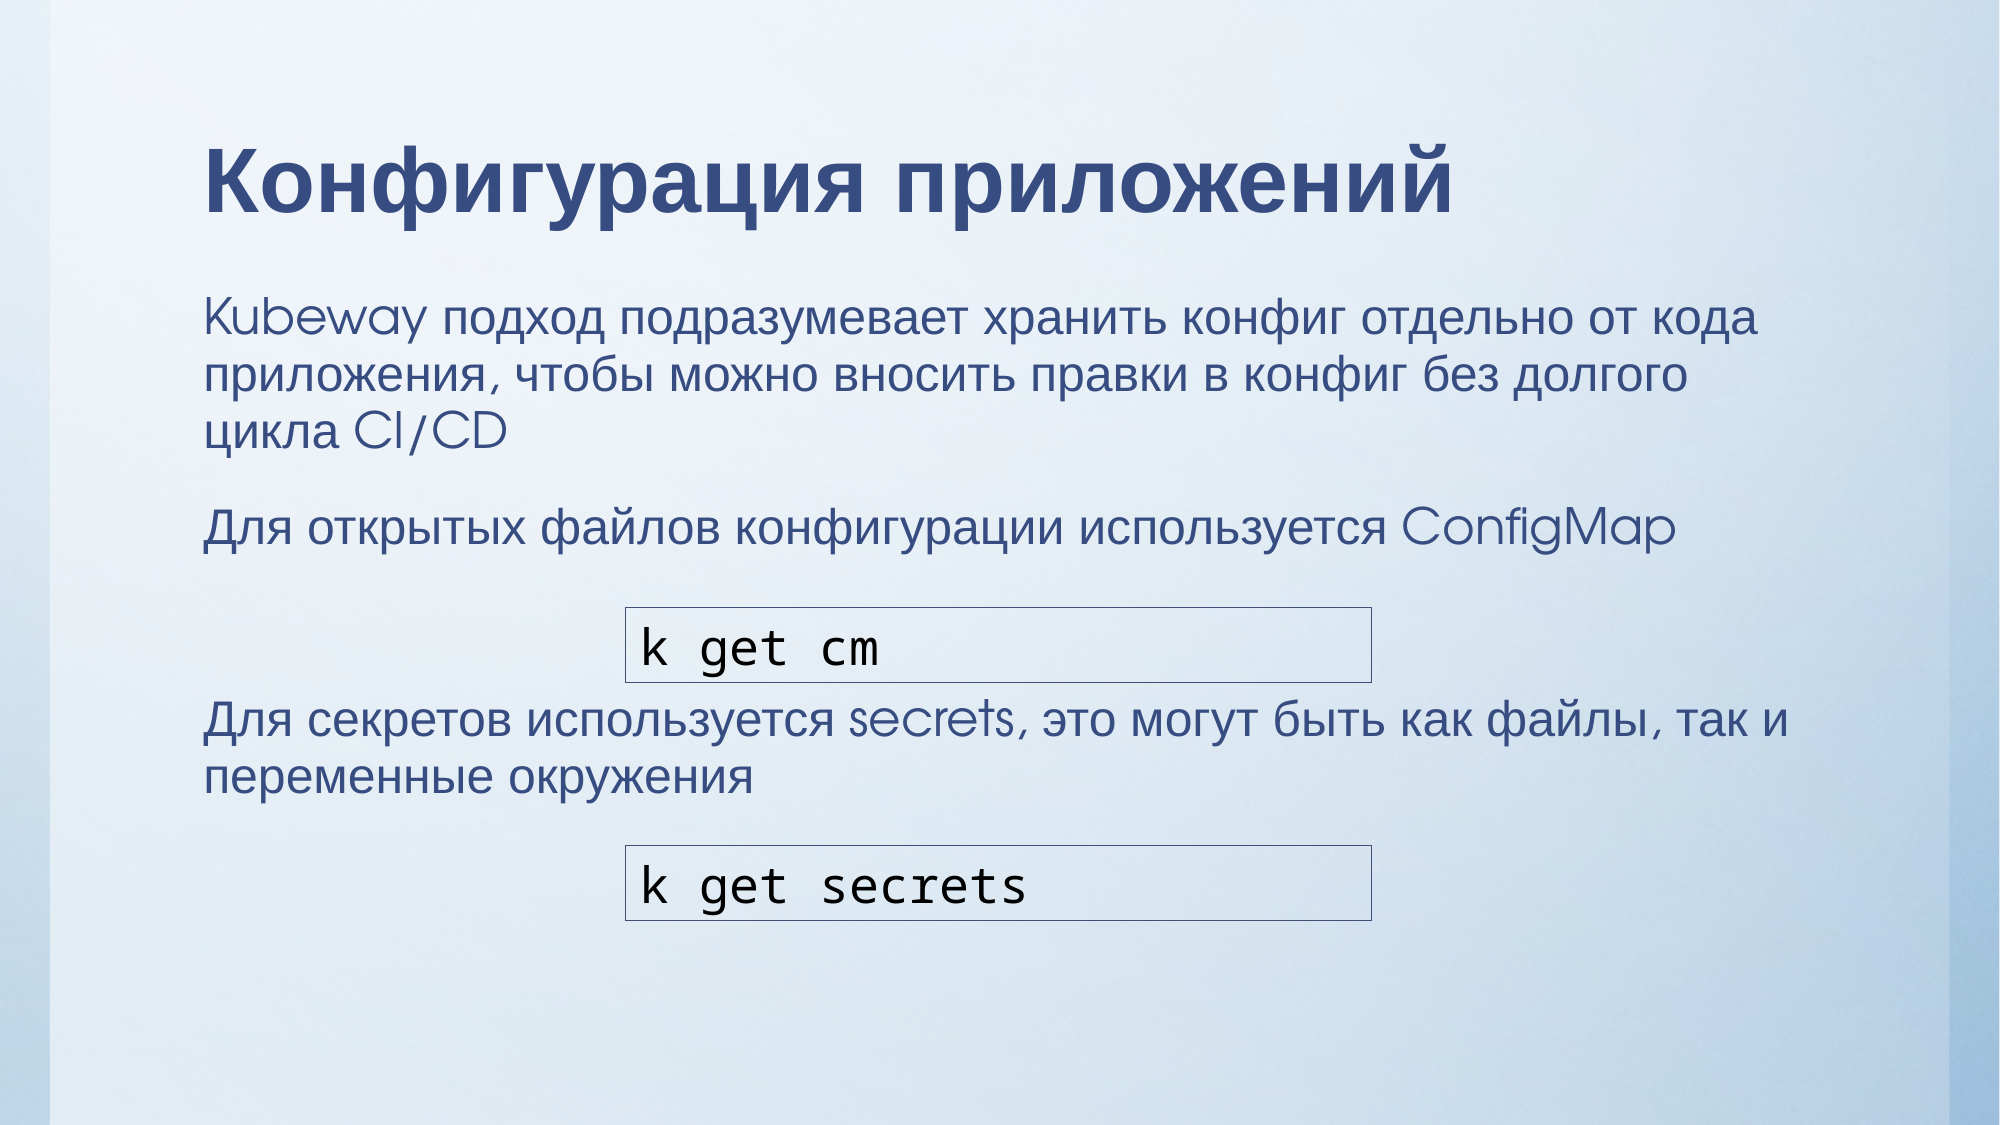

# Конфигурация приложений
Kubeway подход подразумевает хранить конфиг отдельно от кода приложения, чтобы можно вносить правки в конфиг без долгого цикла CI/CD
Для открытых файлов конфигурации используется ConfigMap

Для секретов используется secrets, это могут быть как файлы, так и переменные окружения
k get cm
k get secrets